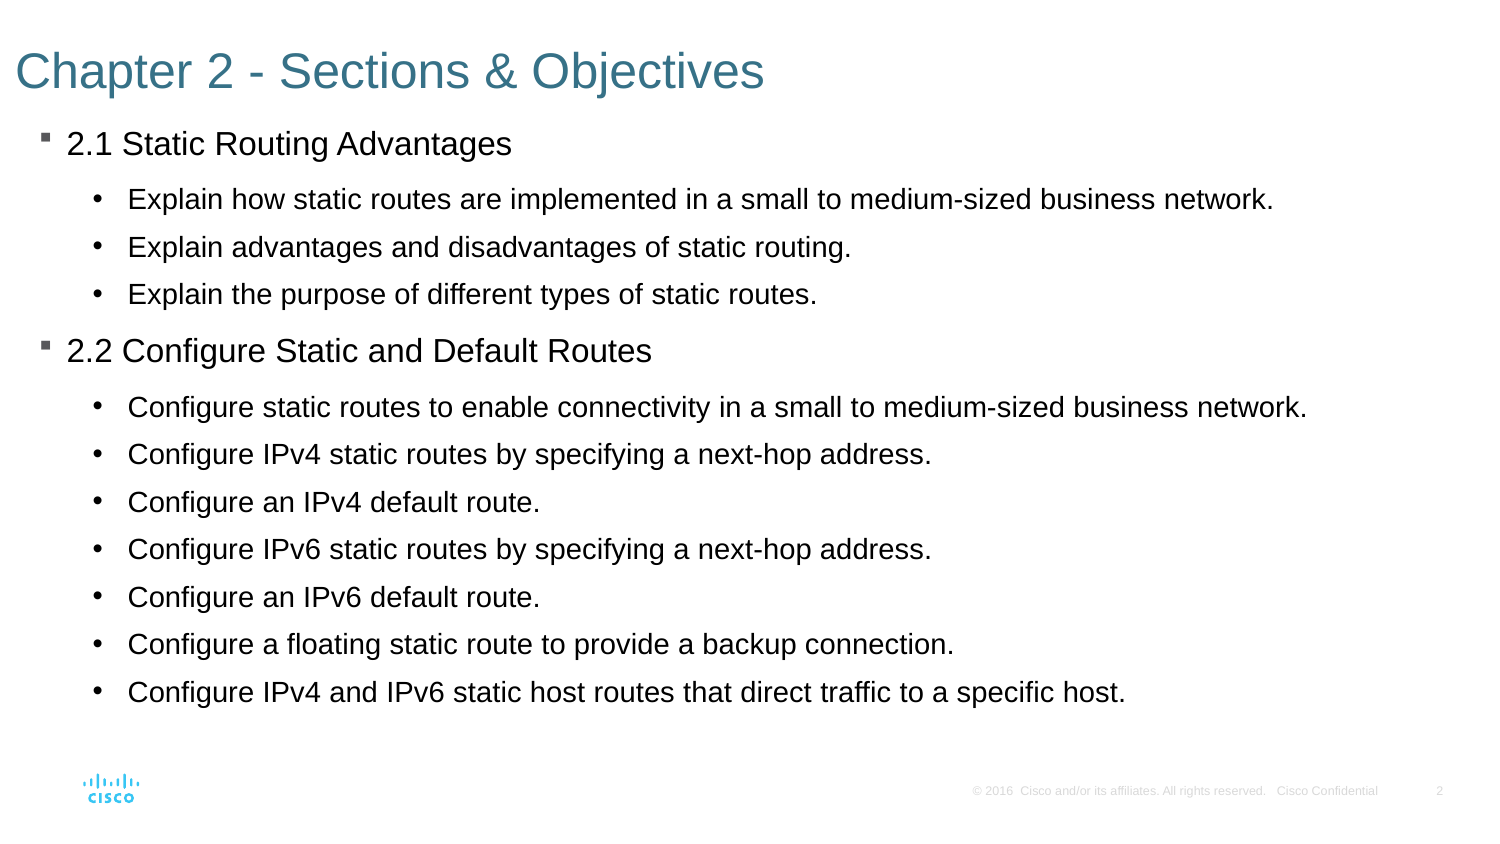

# Chapter 2 - Sections & Objectives
2.1 Static Routing Advantages
Explain how static routes are implemented in a small to medium-sized business network.
Explain advantages and disadvantages of static routing.
Explain the purpose of different types of static routes.
2.2 Configure Static and Default Routes
Configure static routes to enable connectivity in a small to medium-sized business network.
Configure IPv4 static routes by specifying a next-hop address.
Configure an IPv4 default route.
Configure IPv6 static routes by specifying a next-hop address.
Configure an IPv6 default route.
Configure a floating static route to provide a backup connection.
Configure IPv4 and IPv6 static host routes that direct traffic to a specific host.